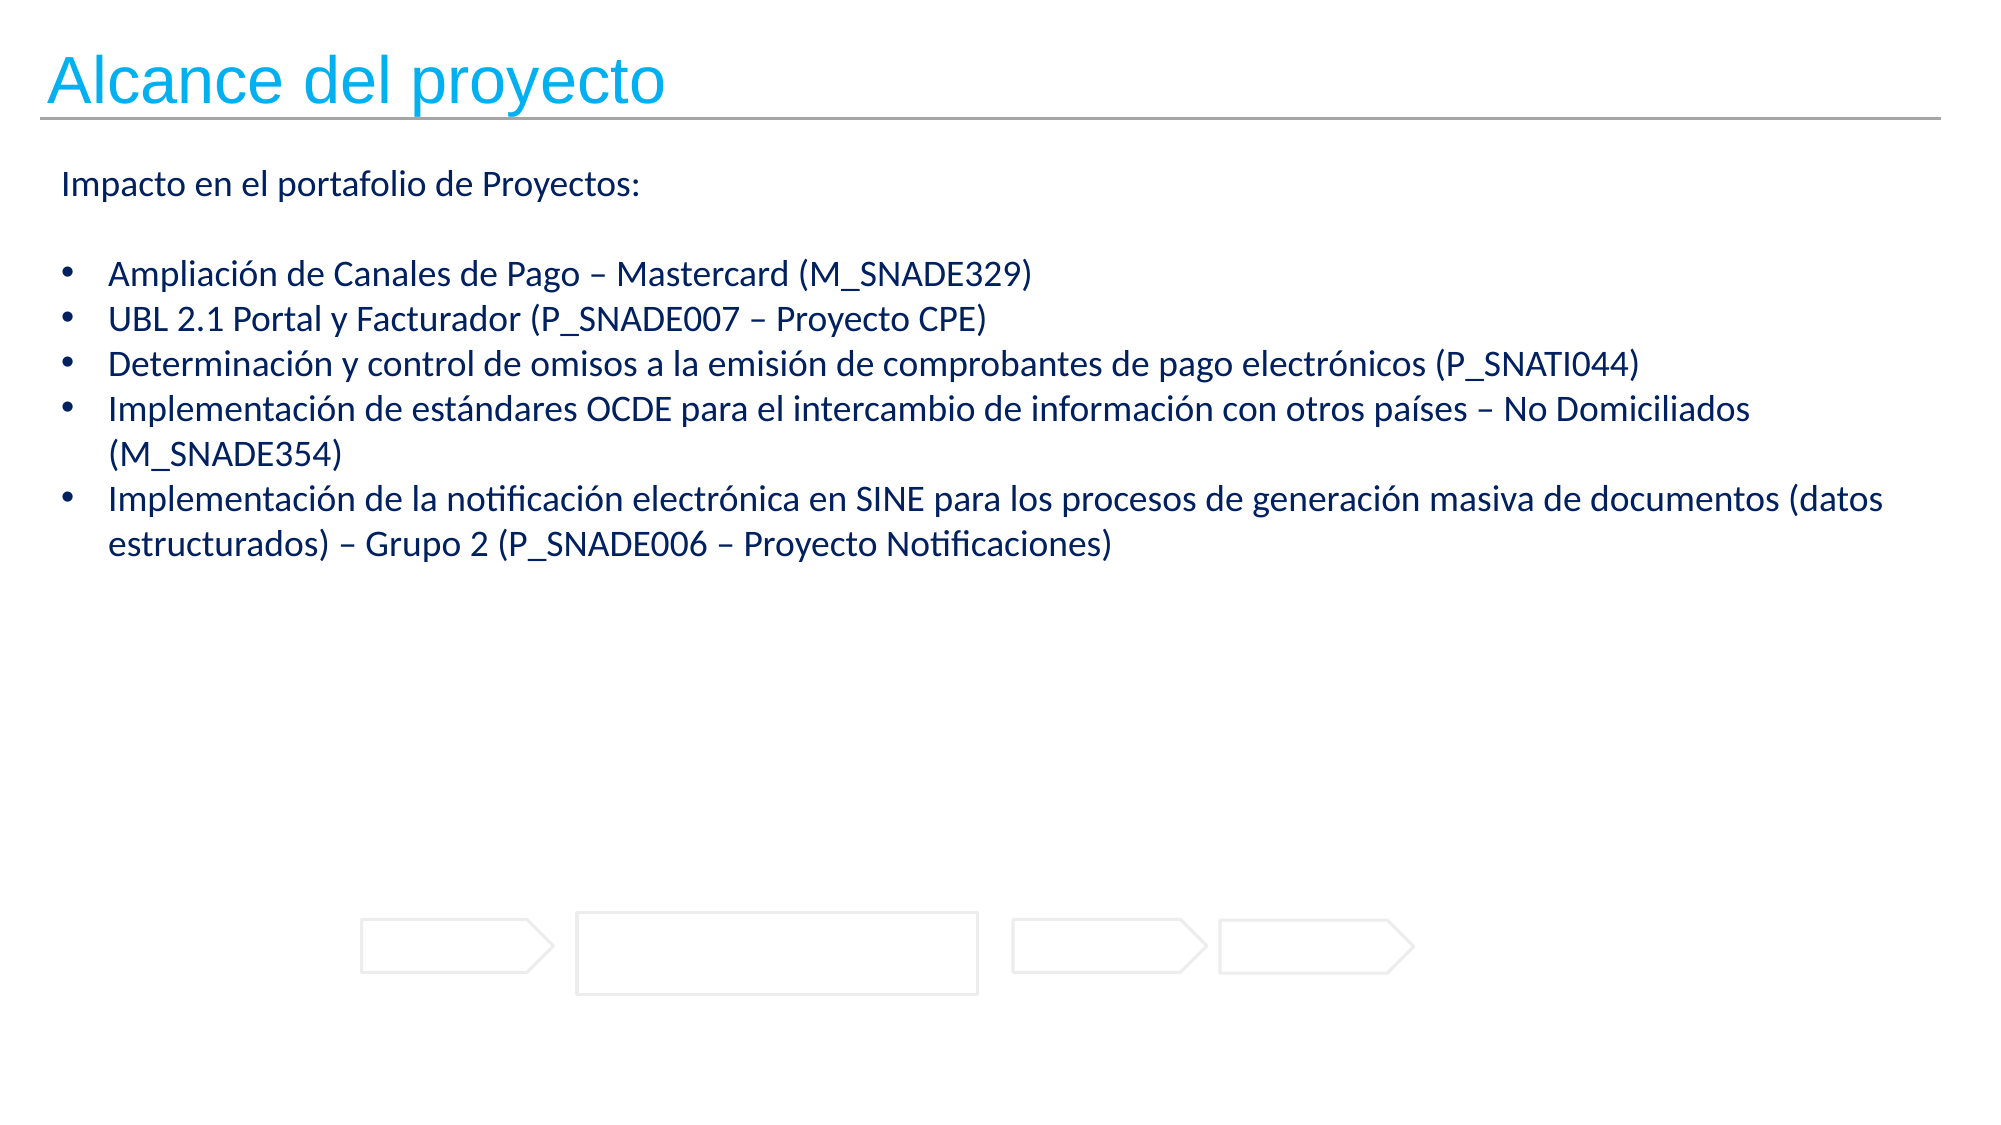

Alcance del proyecto
Impacto en el portafolio de Proyectos:

Ampliación de Canales de Pago – Mastercard (M_SNADE329)
UBL 2.1 Portal y Facturador (P_SNADE007 – Proyecto CPE)
Determinación y control de omisos a la emisión de comprobantes de pago electrónicos (P_SNATI044)
Implementación de estándares OCDE para el intercambio de información con otros países – No Domiciliados (M_SNADE354)
Implementación de la notificación electrónica en SINE para los procesos de generación masiva de documentos (datos estructurados) – Grupo 2 (P_SNADE006 – Proyecto Notificaciones)

            Construir – Probar – Desplegar
            Iteraciones ágiles
Diseñar
Validar
Puesta a Prod.

Processo ágil de desarollo y operación